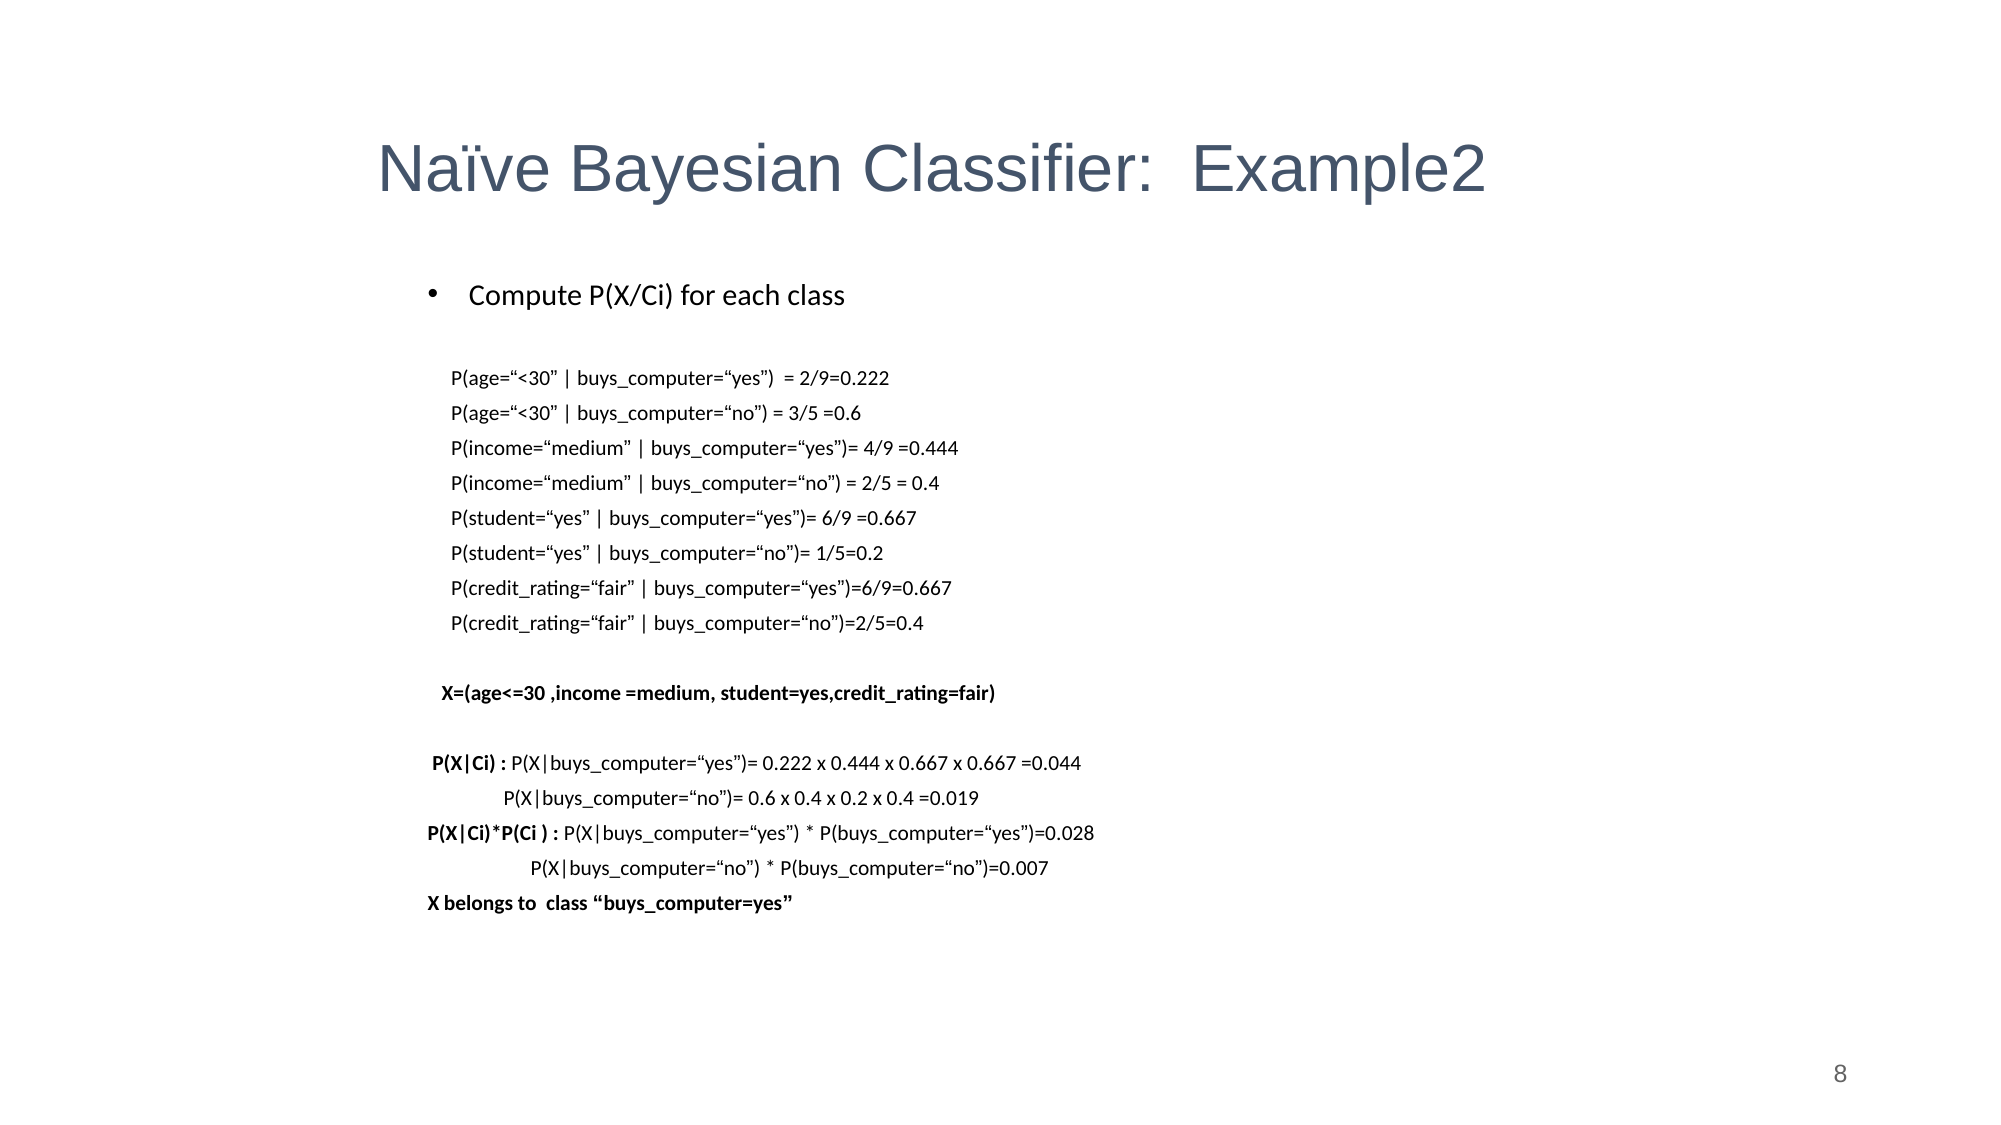

Naïve Bayesian Classifier:  Example2
Compute P(X/Ci) for each class

     P(age=“<30” | buys_computer=“yes”)  = 2/9=0.222
     P(age=“<30” | buys_computer=“no”) = 3/5 =0.6
     P(income=“medium” | buys_computer=“yes”)= 4/9 =0.444
     P(income=“medium” | buys_computer=“no”) = 2/5 = 0.4
     P(student=“yes” | buys_computer=“yes”)= 6/9 =0.667
     P(student=“yes” | buys_computer=“no”)= 1/5=0.2
     P(credit_rating=“fair” | buys_computer=“yes”)=6/9=0.667
     P(credit_rating=“fair” | buys_computer=“no”)=2/5=0.4

   X=(age<=30 ,income =medium, student=yes,credit_rating=fair)

 P(X|Ci) : P(X|buys_computer=“yes”)= 0.222 x 0.444 x 0.667 x 0.667 =0.044
                P(X|buys_computer=“no”)= 0.6 x 0.4 x 0.2 x 0.4 =0.019
P(X|Ci)*P(Ci ) : P(X|buys_computer=“yes”) * P(buys_computer=“yes”)=0.028
		             P(X|buys_computer=“no”) * P(buys_computer=“no”)=0.007
X belongs to  class “buys_computer=yes”
8